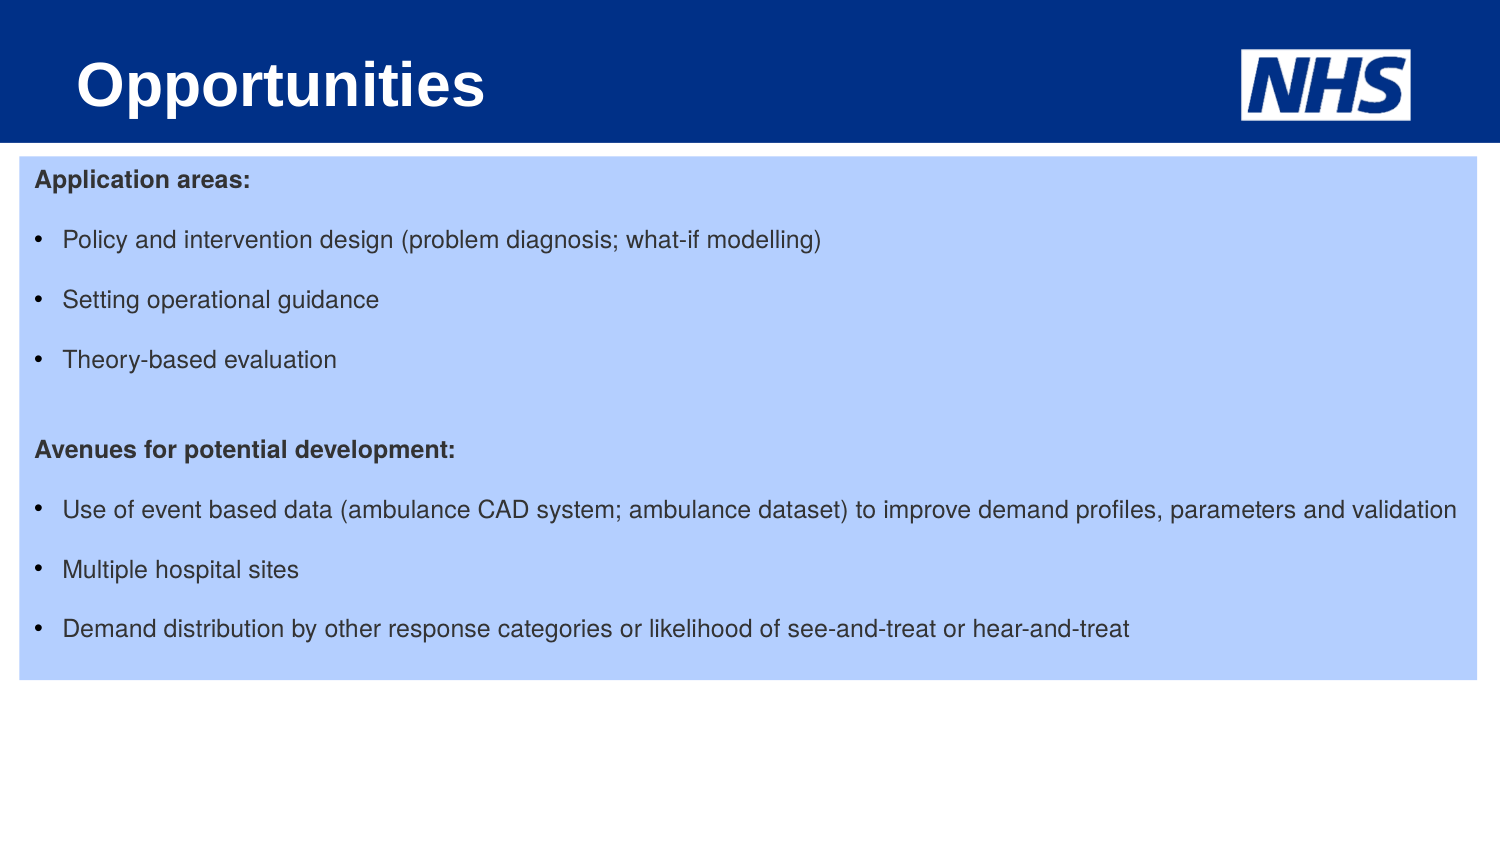

# Opportunities
Application areas:

Policy and intervention design (problem diagnosis; what-if modelling)

Setting operational guidance

Theory-based evaluation

Avenues for potential development:

Use of event based data (ambulance CAD system; ambulance dataset) to improve demand profiles, parameters and validation

Multiple hospital sites

Demand distribution by other response categories or likelihood of see-and-treat or hear-and-treat